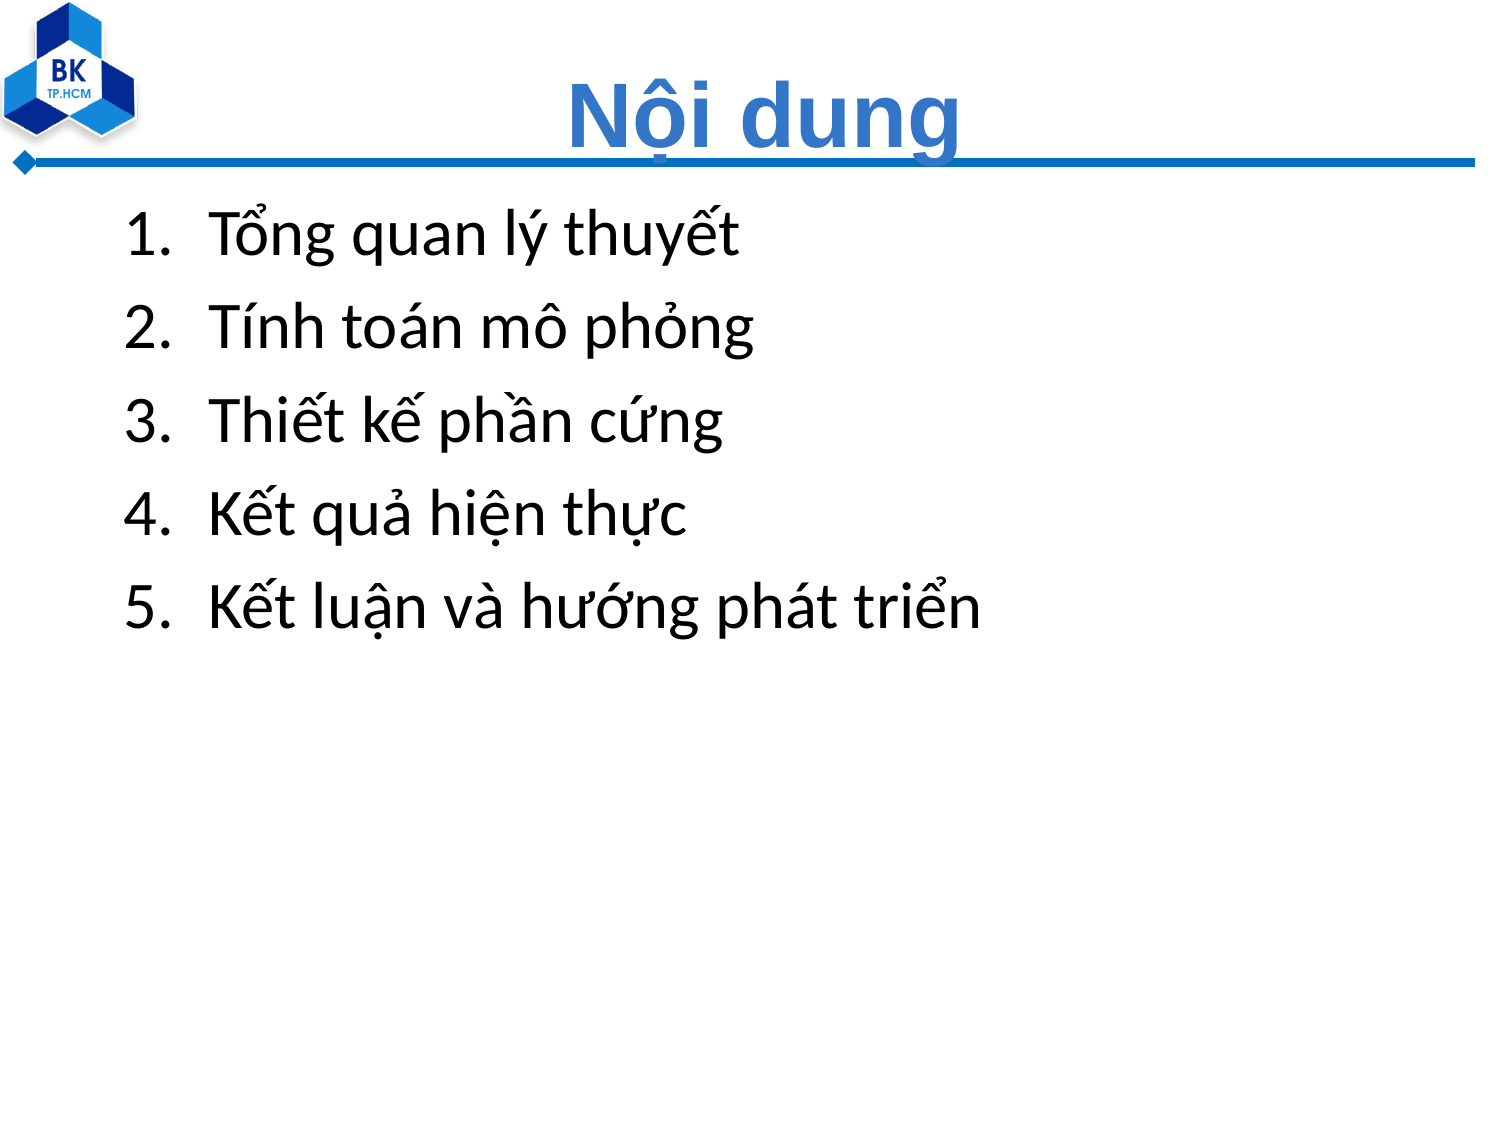

# Nội dung
Tổng quan lý thuyết
Tính toán mô phỏng
Thiết kế phần cứng
Kết quả hiện thực
Kết luận và hướng phát triển

*

3